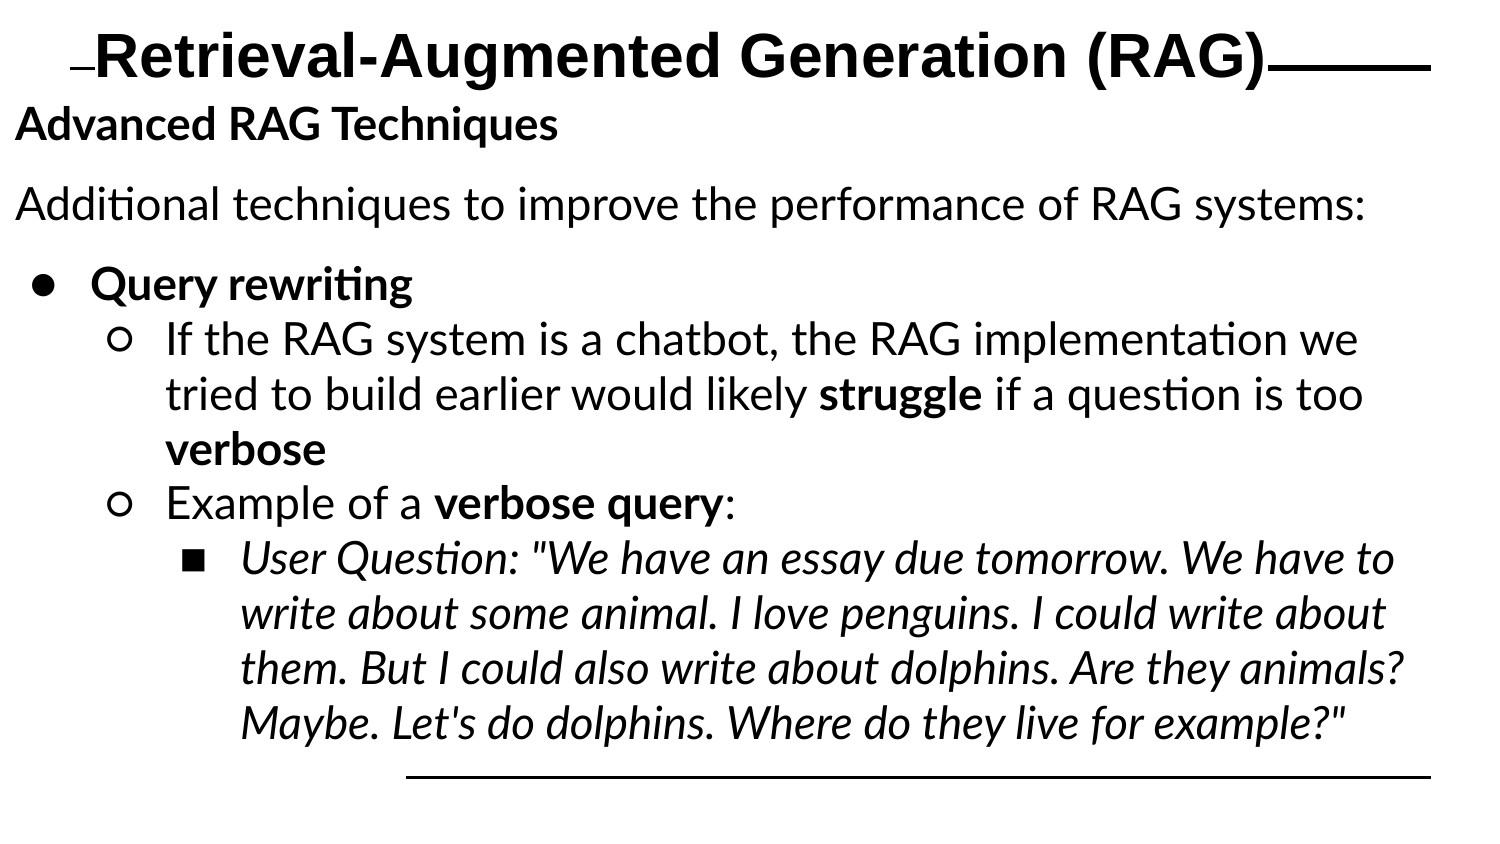

# Retrieval-Augmented Generation (RAG)
Advanced RAG Techniques
Additional techniques to improve the performance of RAG systems:
Query rewriting
If the RAG system is a chatbot, the RAG implementation we tried to build earlier would likely struggle if a question is too verbose
Example of a verbose query:
User Question: "We have an essay due tomorrow. We have to write about some animal. I love penguins. I could write about them. But I could also write about dolphins. Are they animals? Maybe. Let's do dolphins. Where do they live for example?"